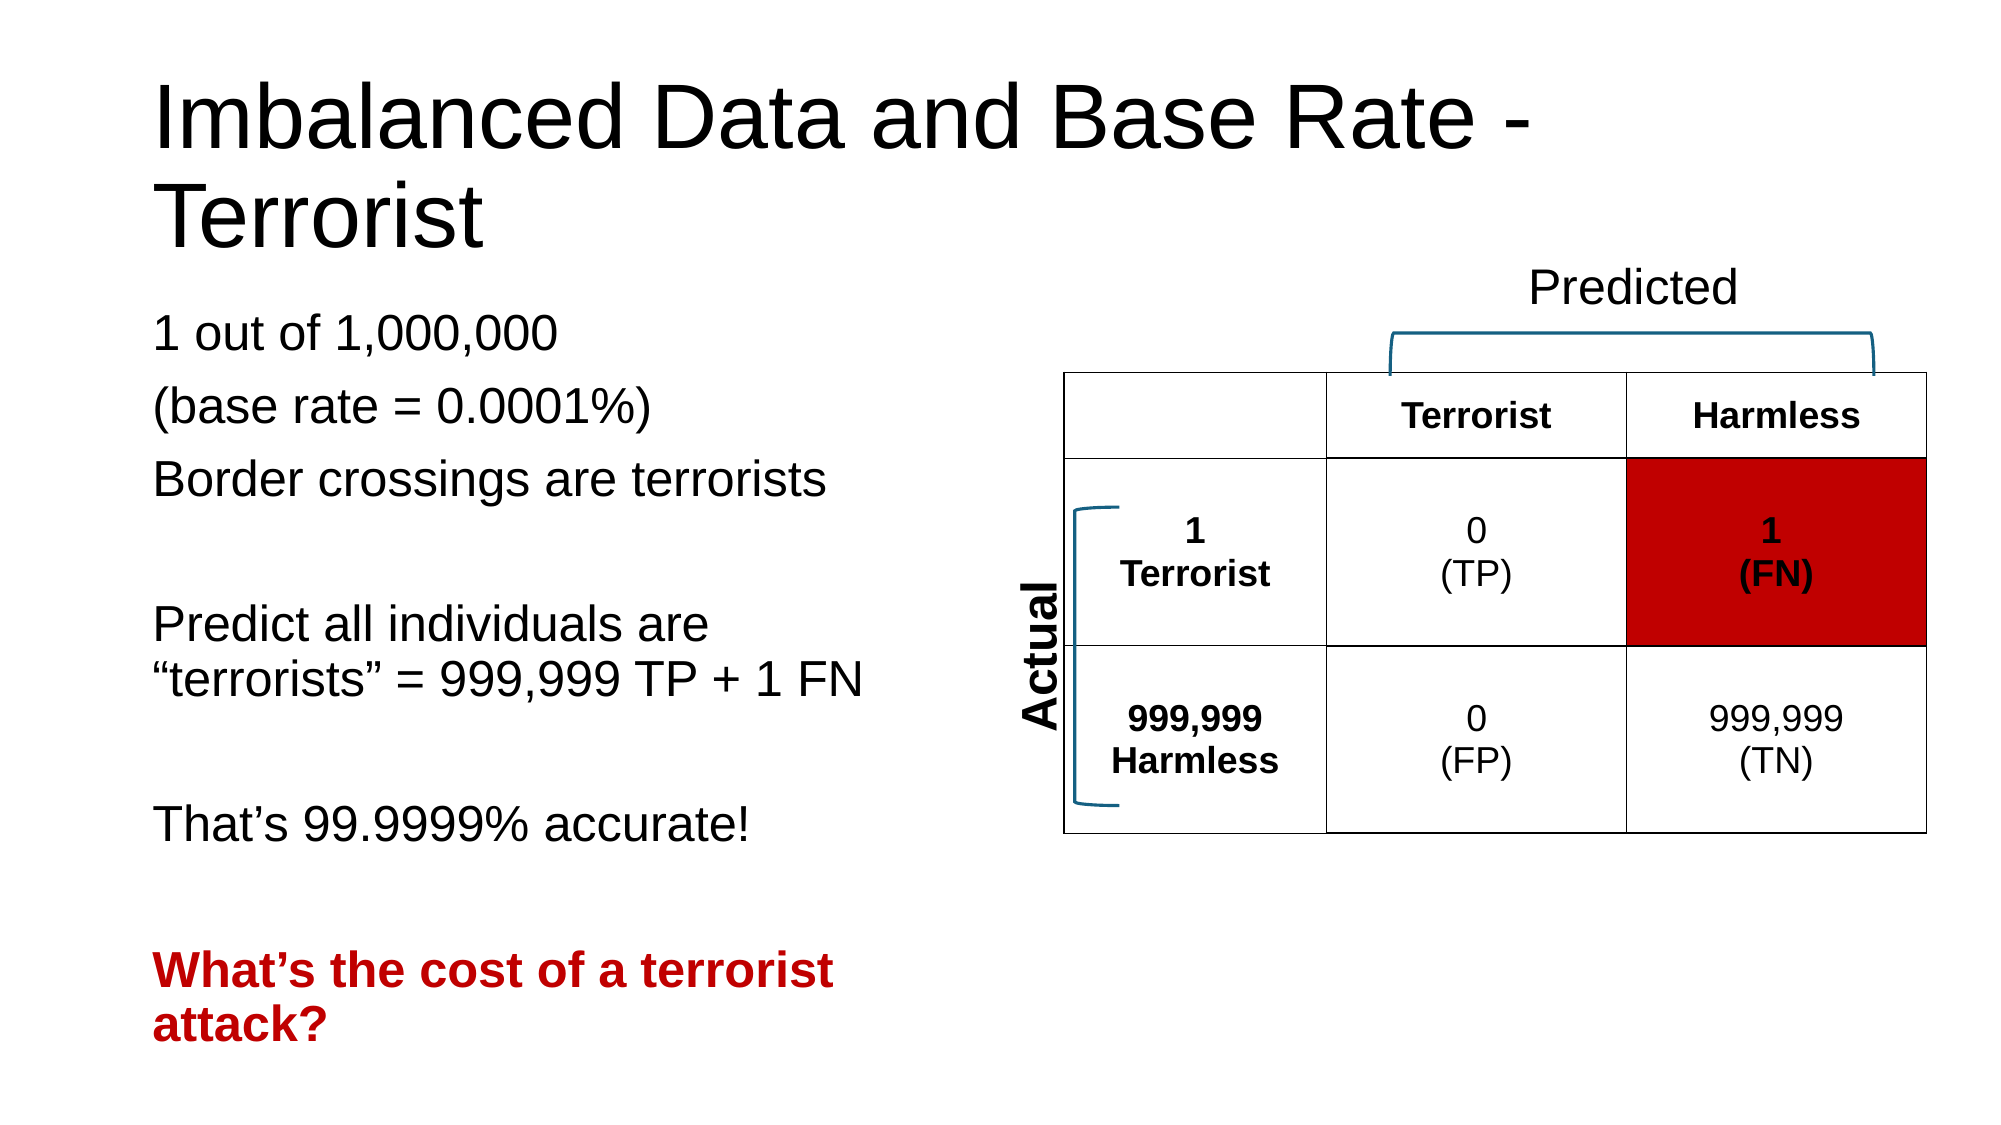

# Imbalanced Data and Base Rate - Terrorist

Predicted
1 out of 1,000,000
(base rate = 0.0001%)
Border crossings are terrorists

Predict all individuals are “terrorists” = 999,999 TP + 1 FN

That’s 99.9999% accurate!

What’s the cost of a terrorist attack?
|  | Terrorist | Harmless |
| --- | --- | --- |
| 1 Terrorist | 0 (TP) | 1 (FN) |
| 999,999 Harmless | 0 (FP) | 999,999 (TN) |

Actual